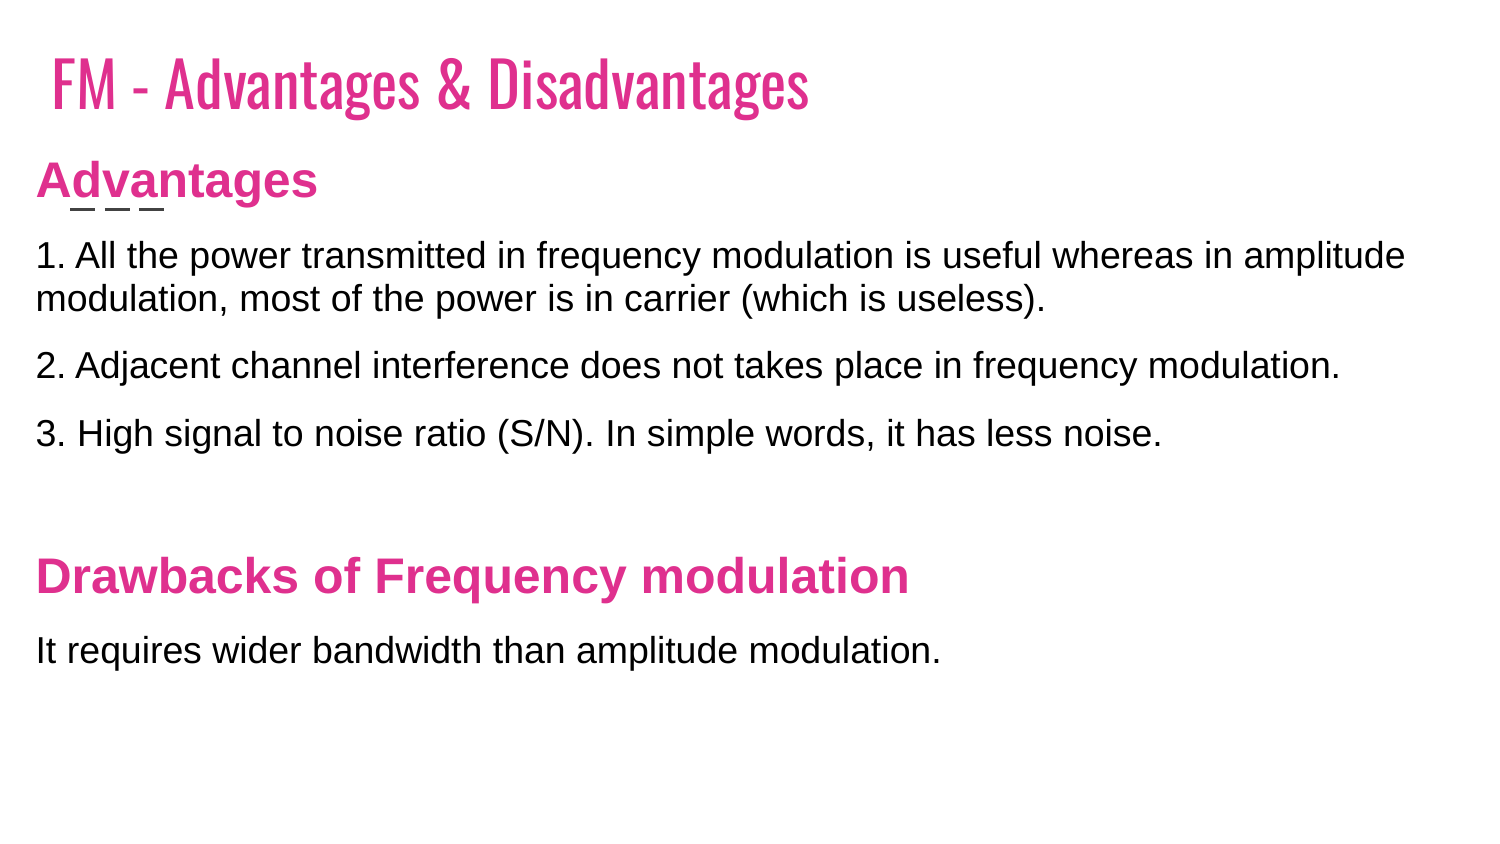

# FM - Advantages & Disadvantages
Advantages
1. All the power transmitted in frequency modulation is useful whereas in amplitude modulation, most of the power is in carrier (which is useless).
2. Adjacent channel interference does not takes place in frequency modulation.
3. High signal to noise ratio (S/N). In simple words, it has less noise.

Drawbacks of Frequency modulation
It requires wider bandwidth than amplitude modulation.